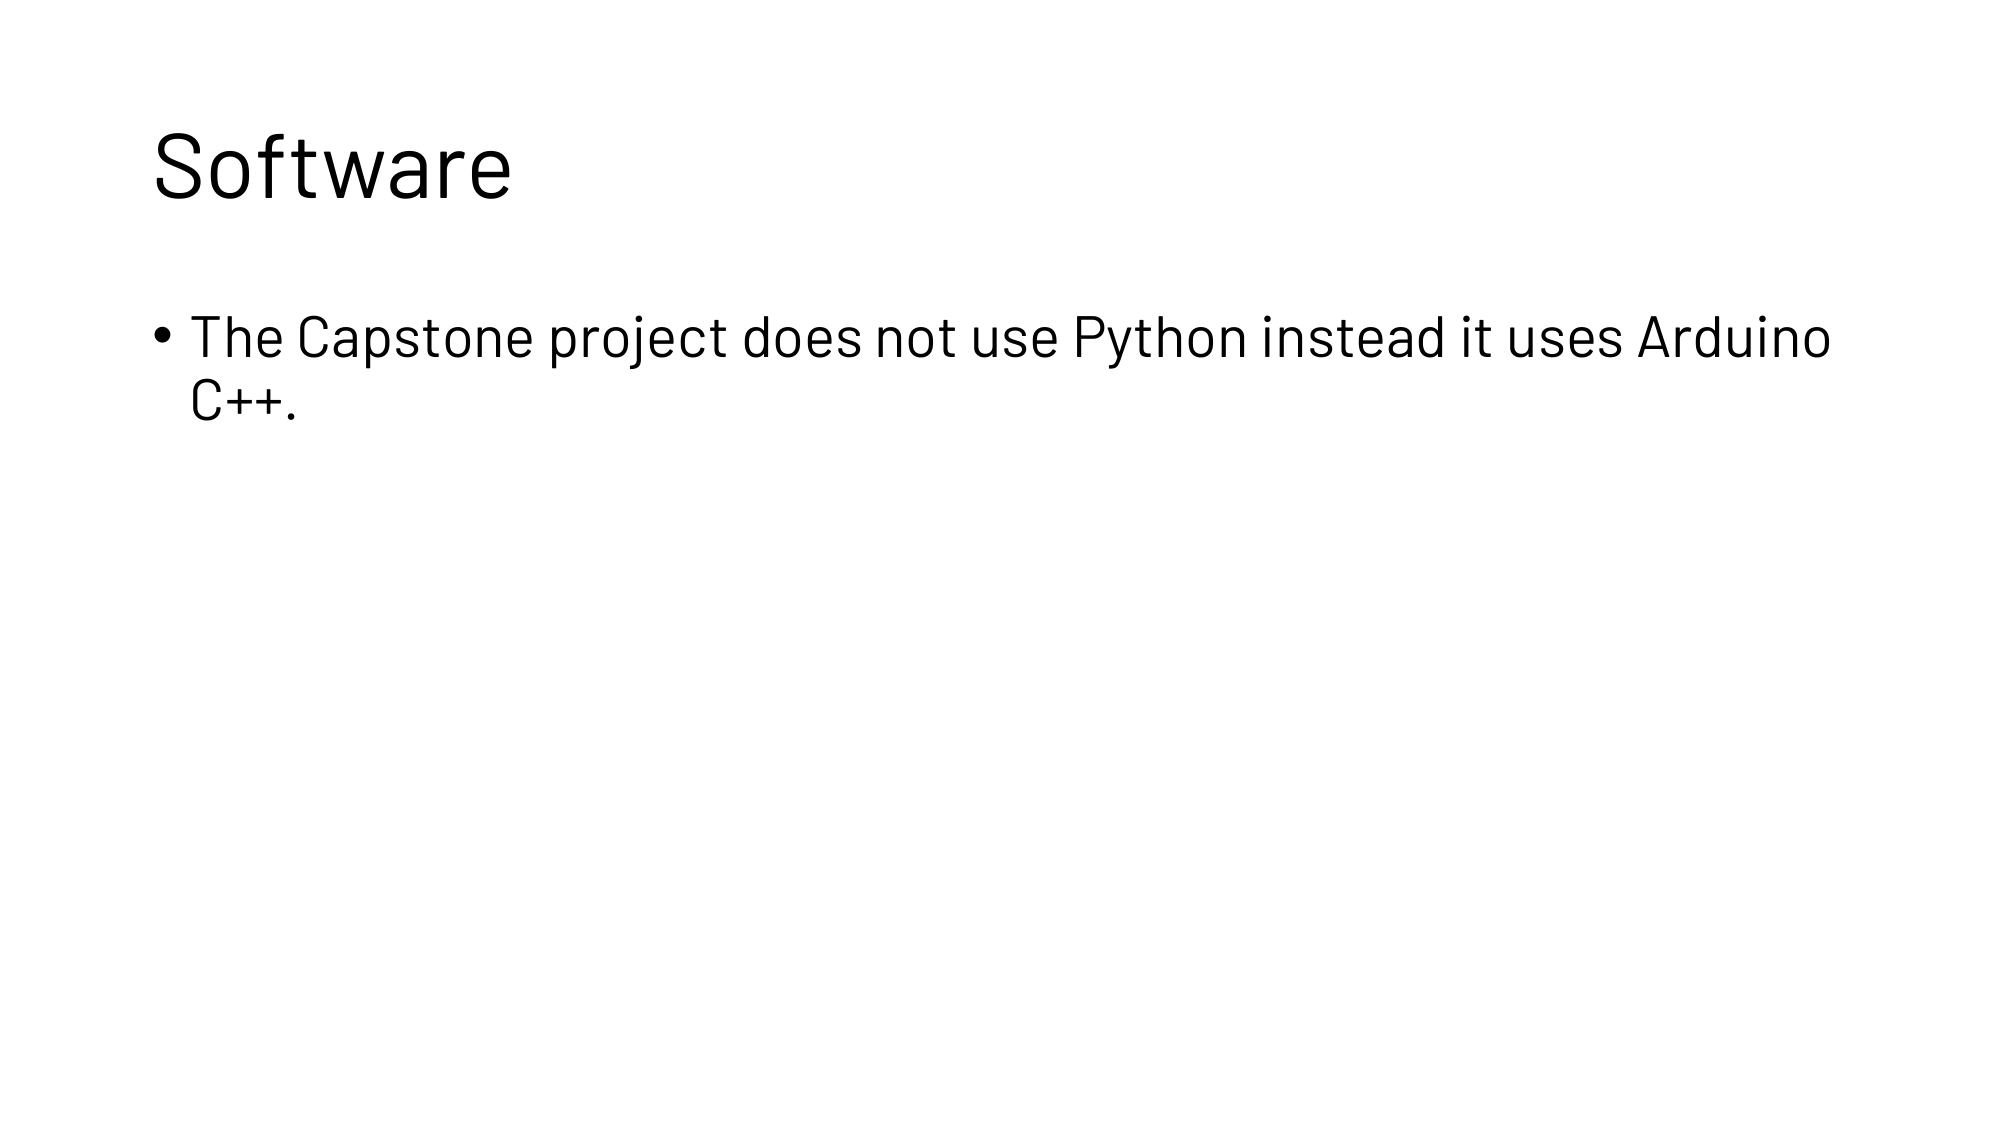

# Software
The Capstone project does not use Python instead it uses Arduino C++.